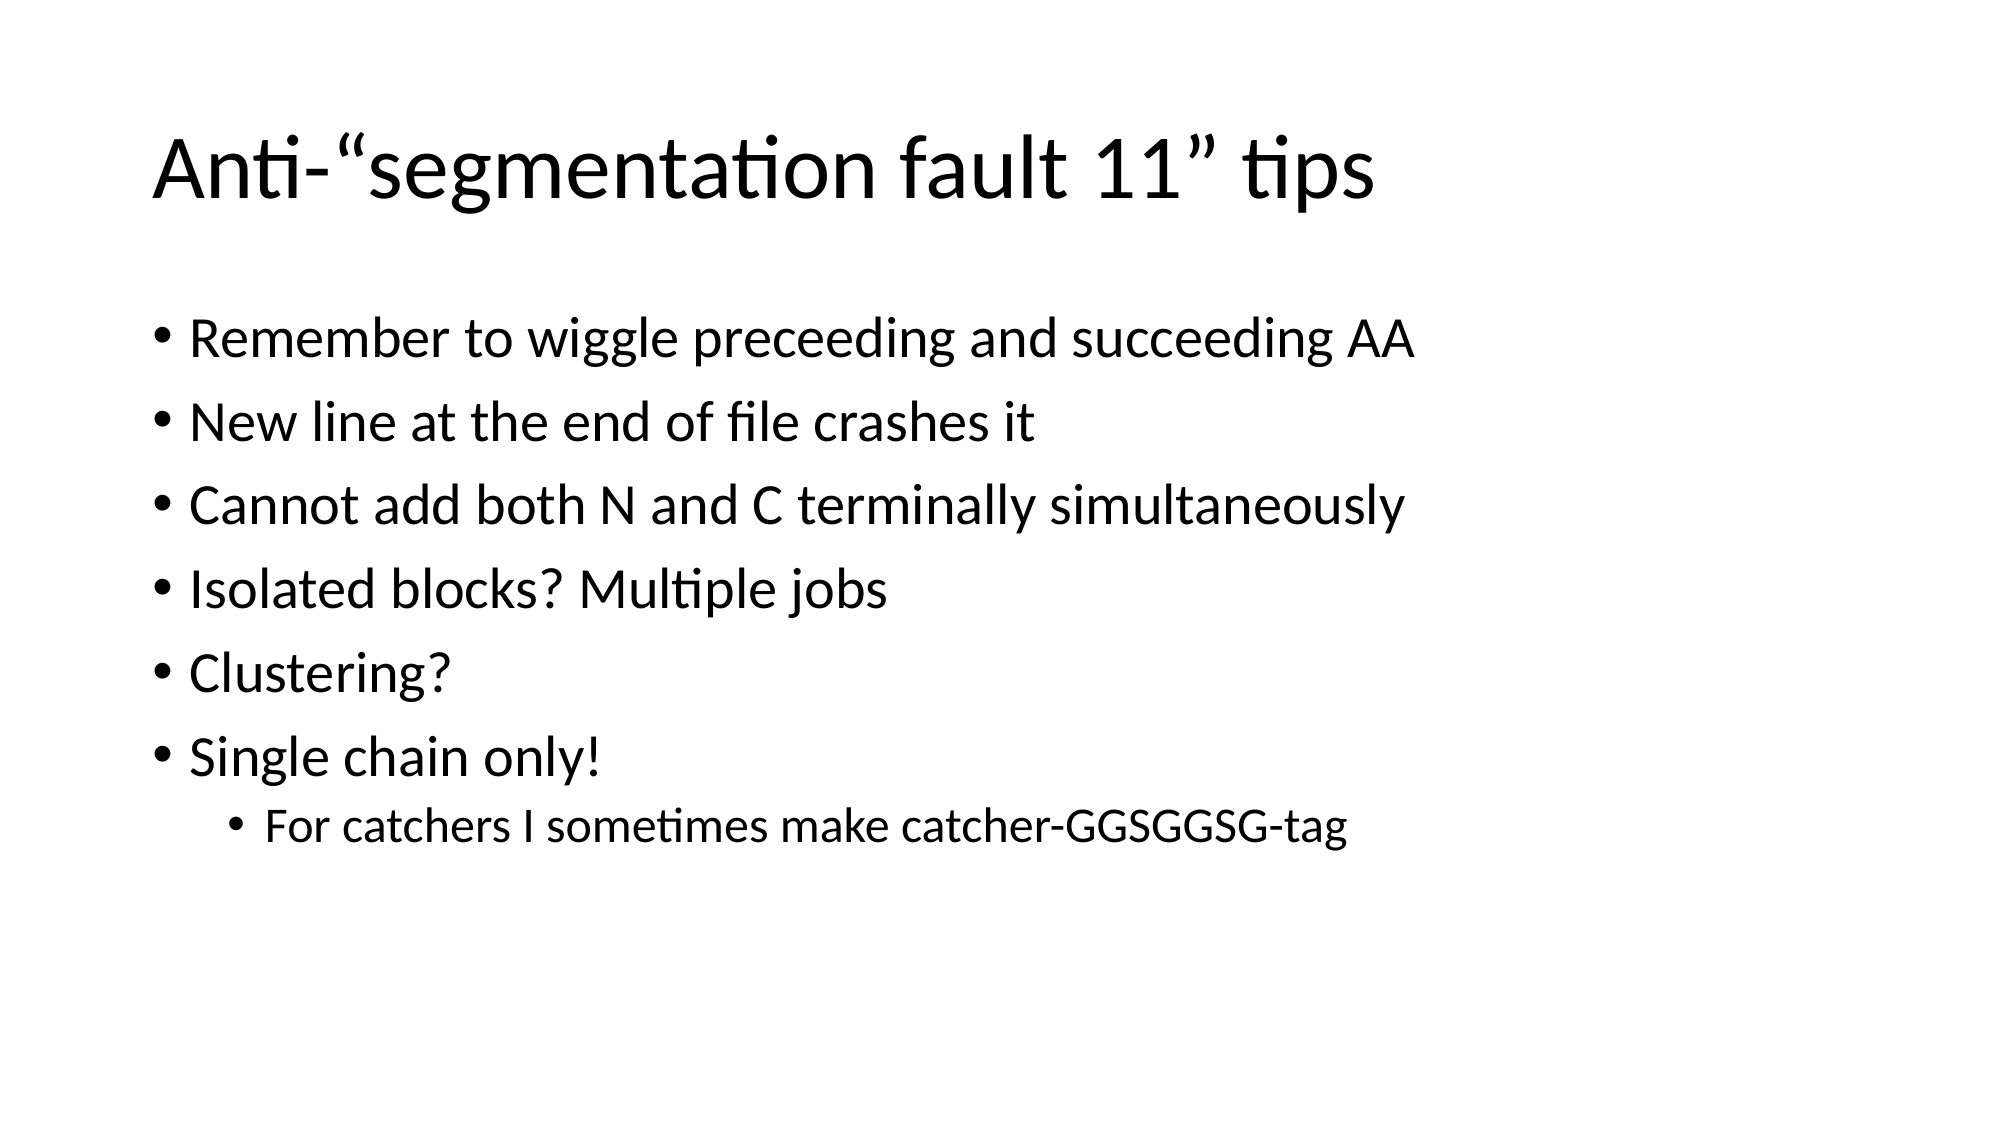

# Anti-“segmentation fault 11” tips
Remember to wiggle preceeding and succeeding AA
New line at the end of file crashes it
Cannot add both N and C terminally simultaneously
Isolated blocks? Multiple jobs
Clustering?
Single chain only!
For catchers I sometimes make catcher-GGSGGSG-tag